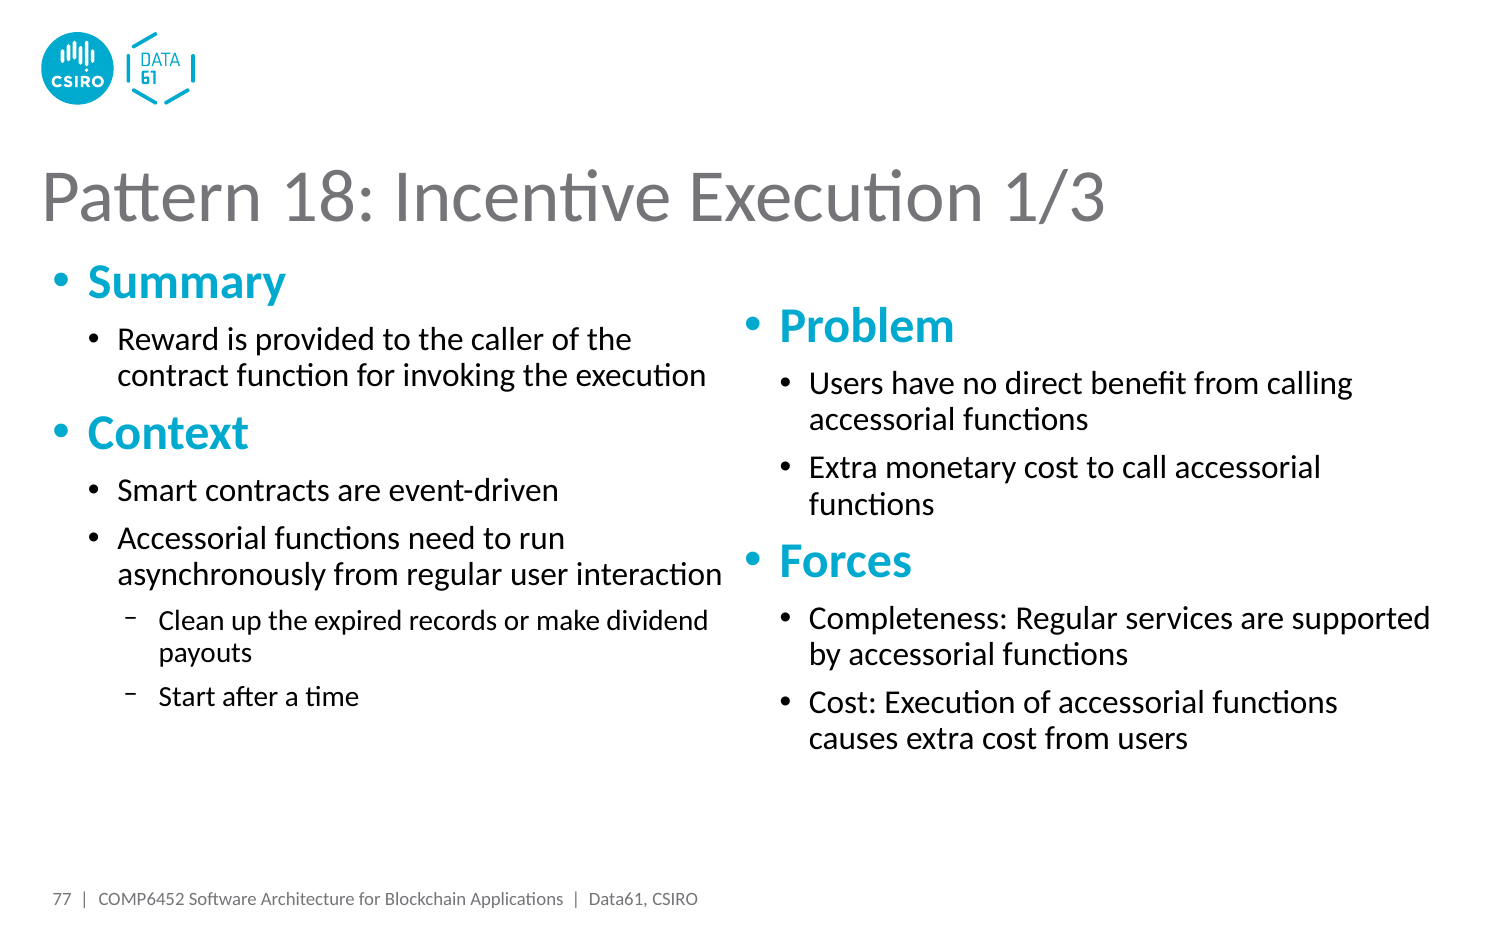

# Pattern 18: Incentive Execution 1/3
Summary
Reward is provided to the caller of the contract function for invoking the execution
Context
Smart contracts are event-driven
Accessorial functions need to run asynchronously from regular user interaction
Clean up the expired records or make dividend payouts
Start after a time

Problem
Users have no direct benefit from calling accessorial functions
Extra monetary cost to call accessorial functions
Forces
Completeness: Regular services are supported by accessorial functions
Cost: Execution of accessorial functions causes extra cost from users
77  |
COMP6452 Software Architecture for Blockchain Applications  |  Data61, CSIRO